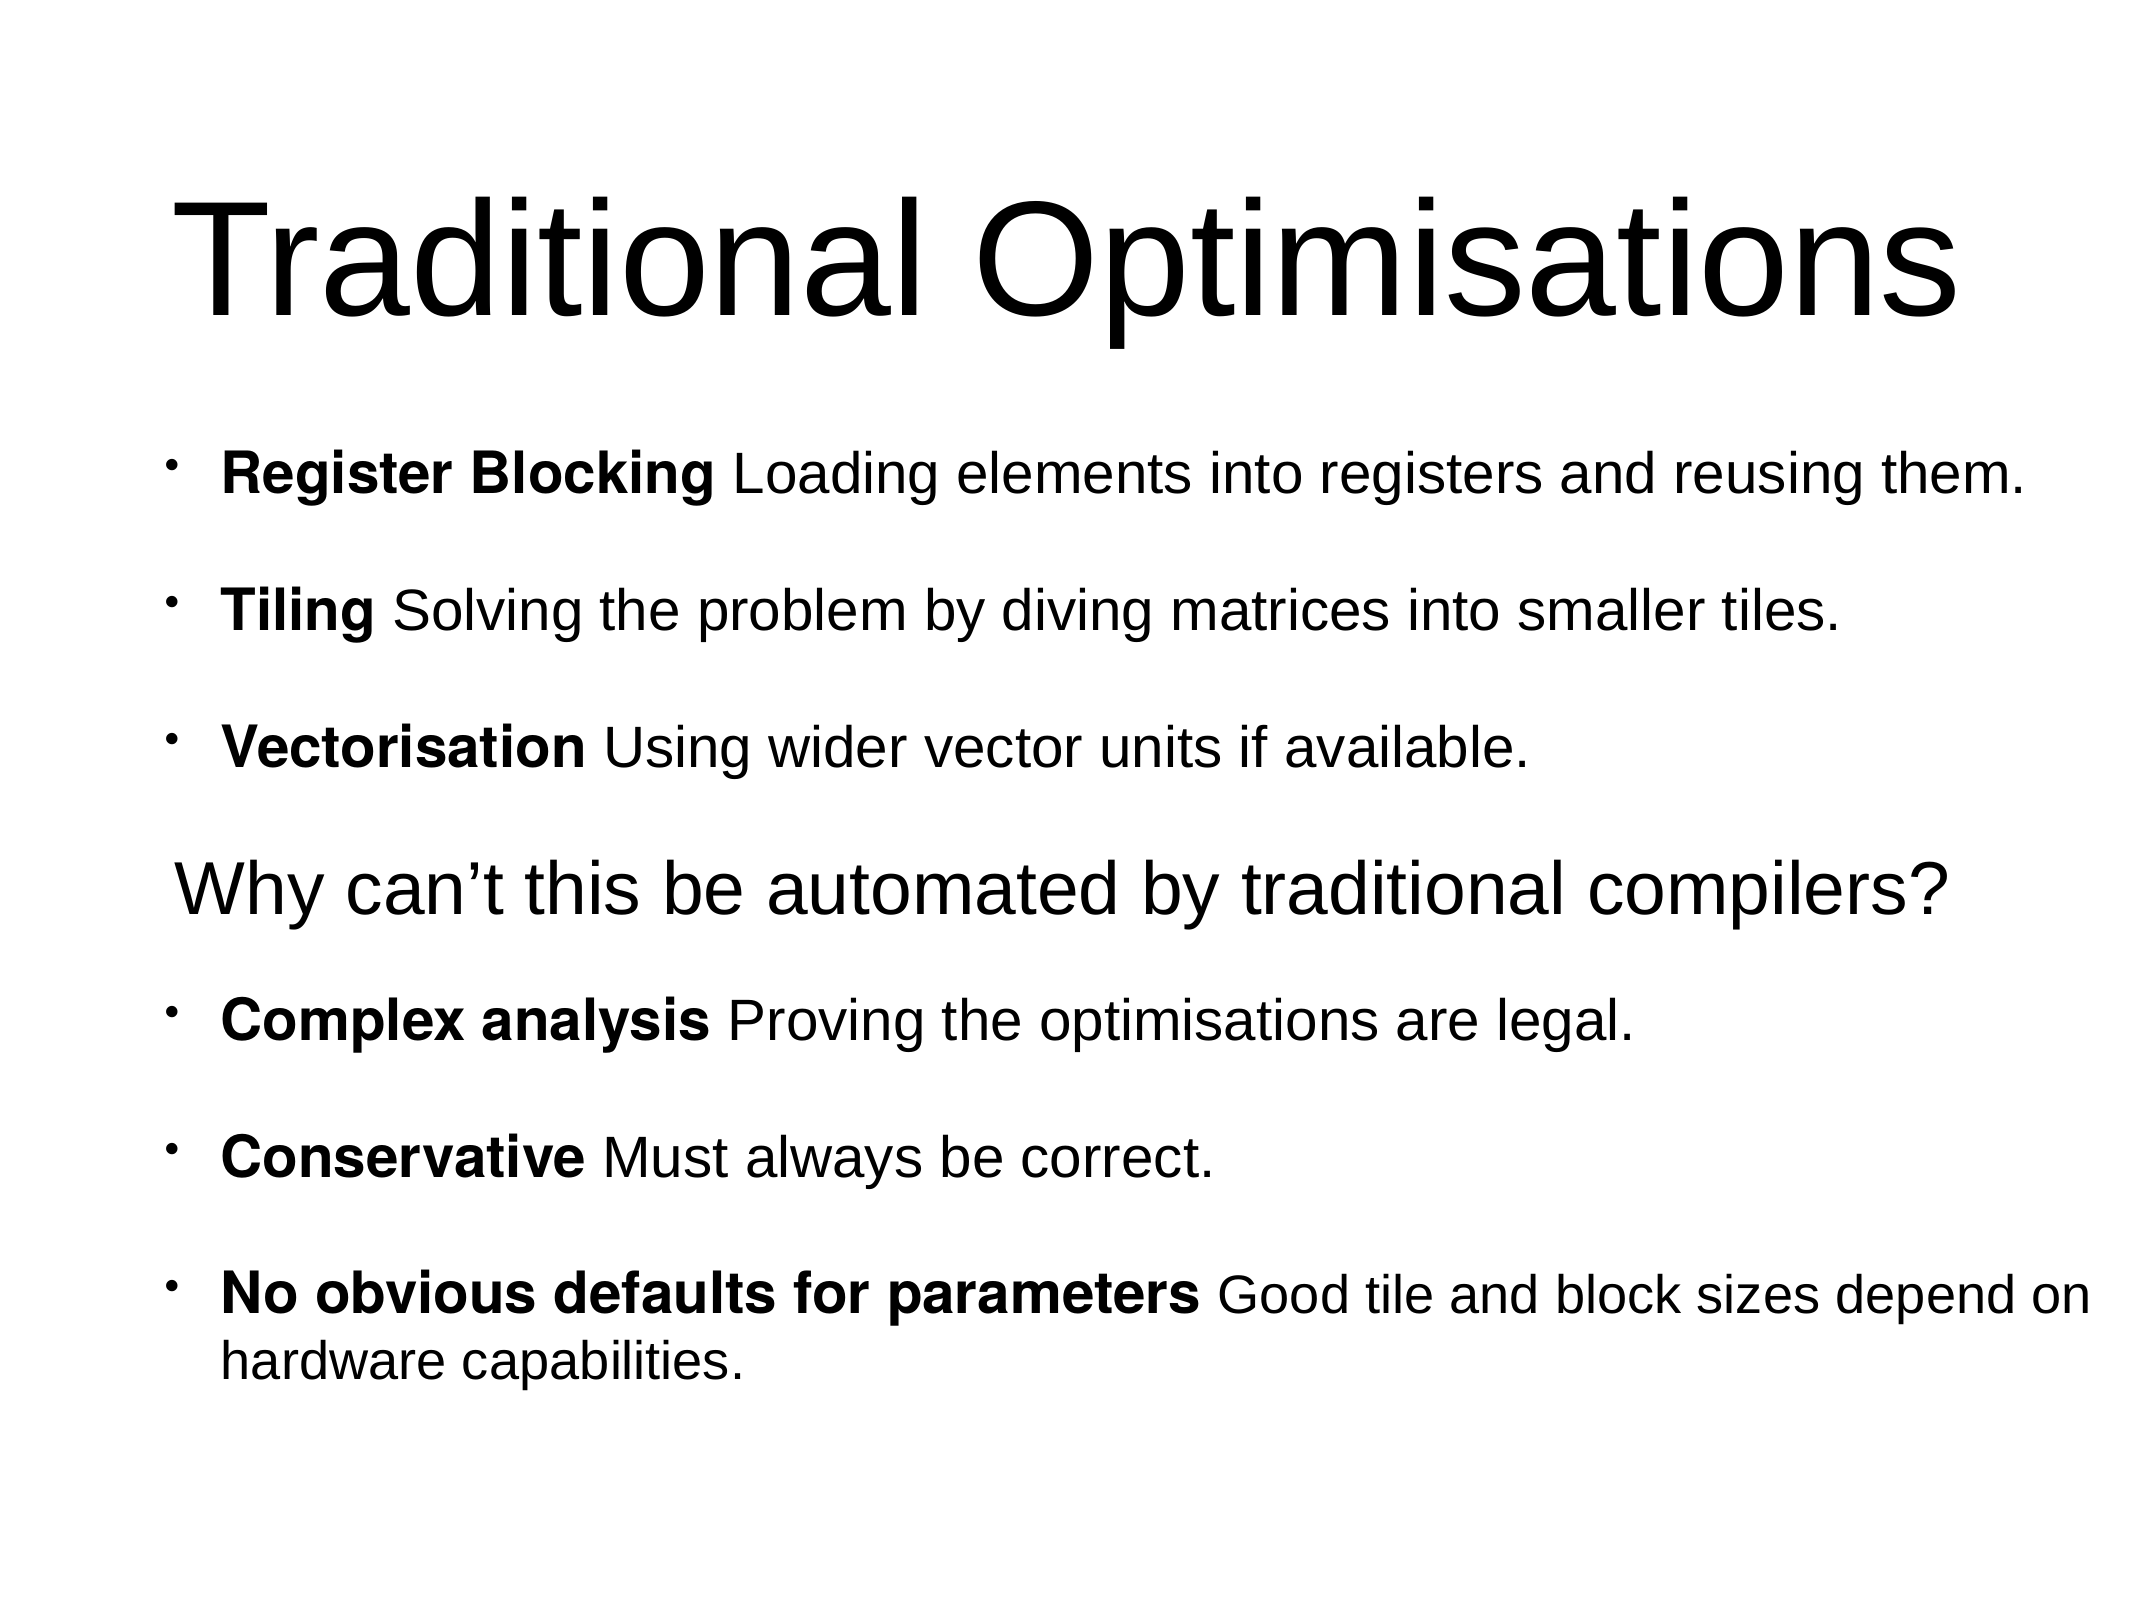

# Traditional Optimisations
Register Blocking Loading elements into registers and reusing them.
Tiling Solving the problem by diving matrices into smaller tiles.
Vectorisation Using wider vector units if available.
Why can’t this be automated by traditional compilers?
Complex analysis Proving the optimisations are legal.
Conservative Must always be correct.
No obvious defaults for parameters Good tile and block sizes depend on hardware capabilities.
7